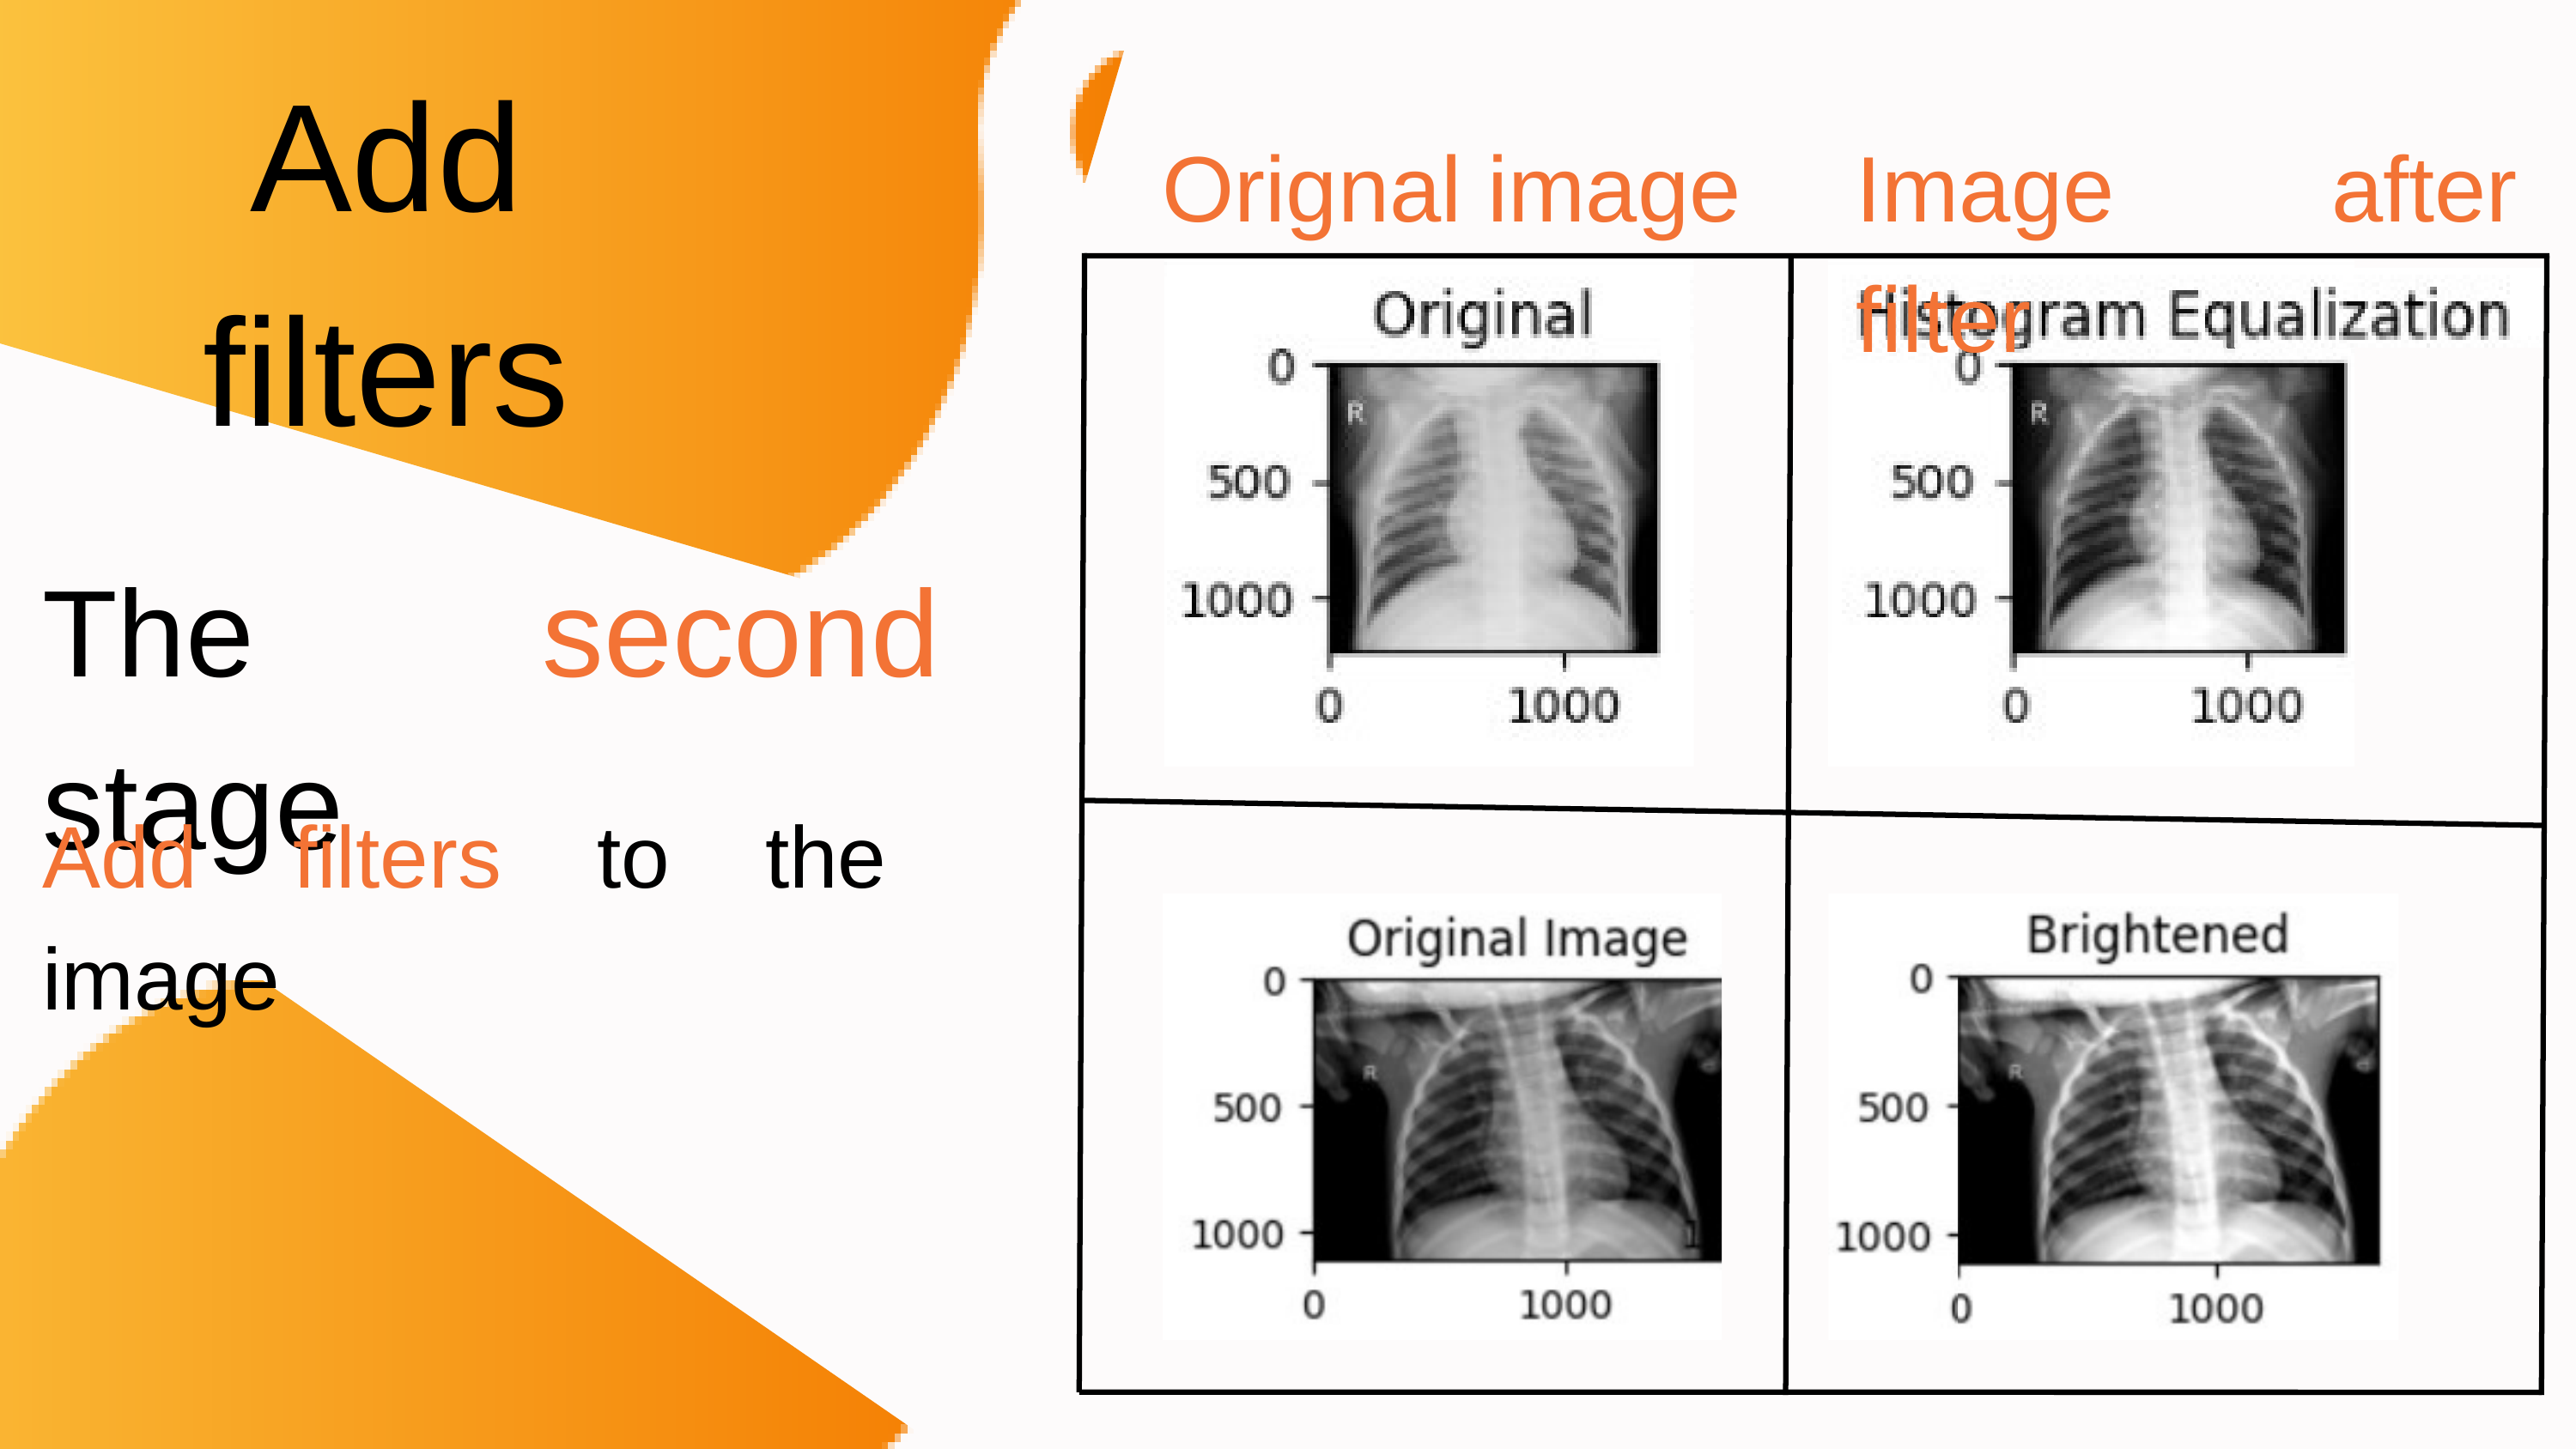

Add filters
Orignal image
Image after filter

The second stage
Add filters to the image